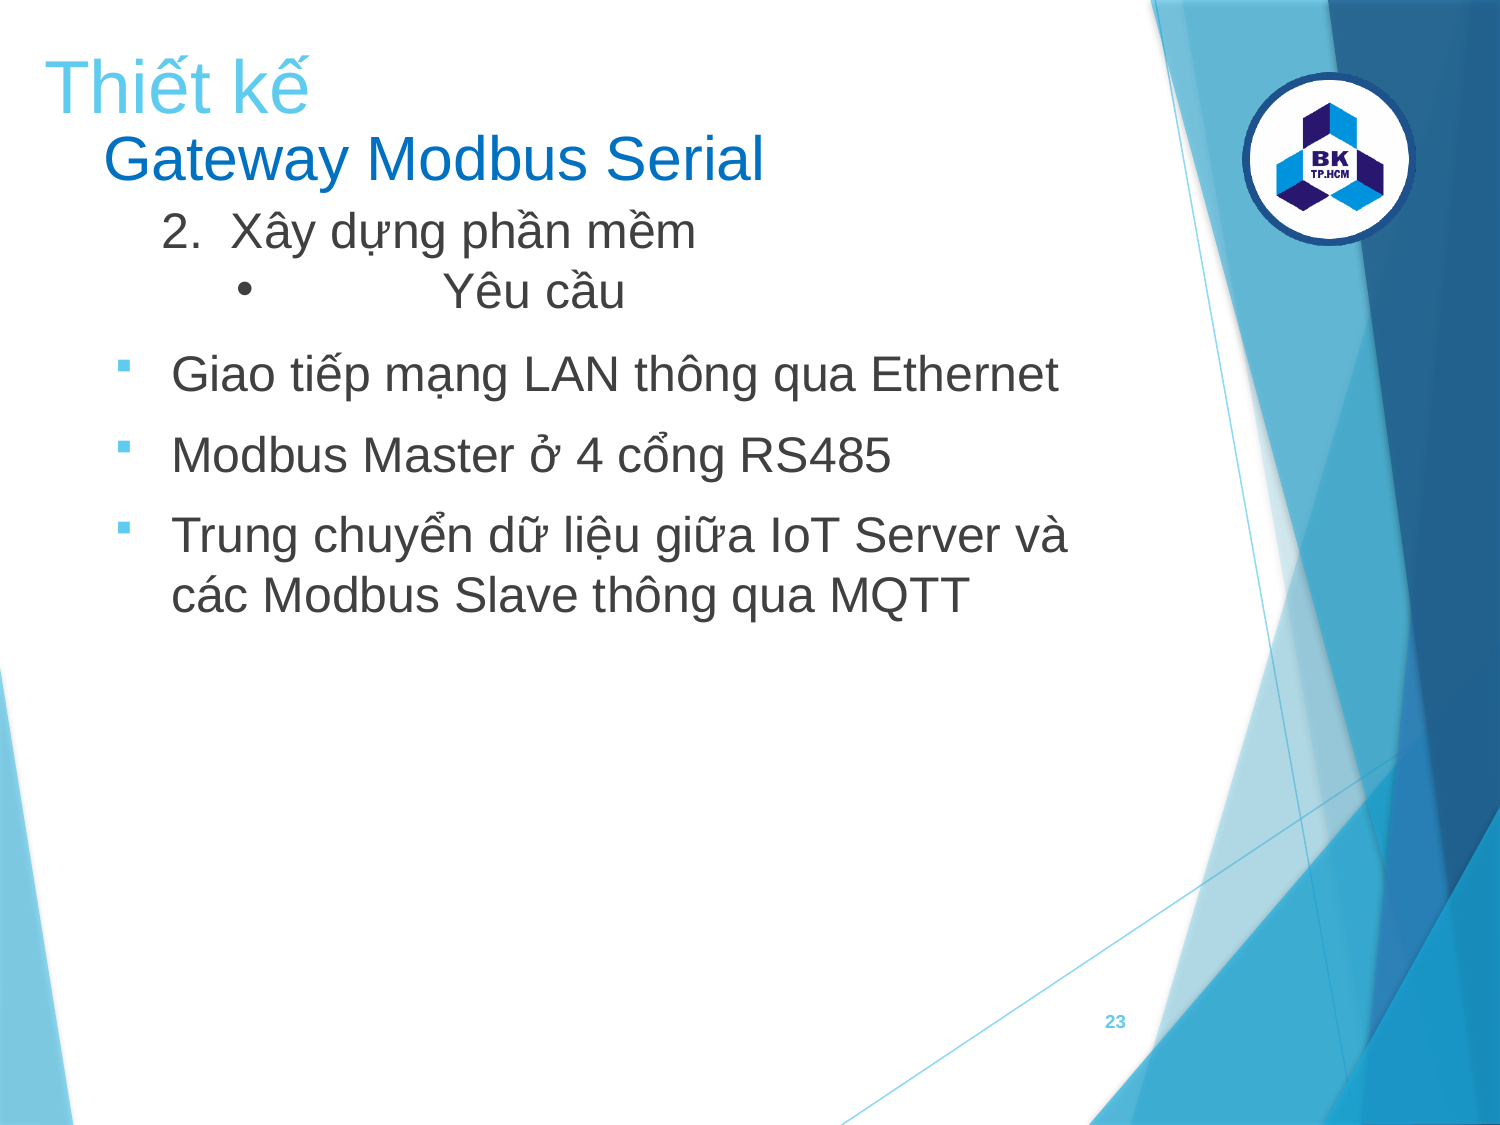

Thiết kế
Gateway Modbus Serial
2.  Xây dựng phần mềm
	Yêu cầu

Giao tiếp mạng LAN thông qua Ethernet
Modbus Master ở 4 cổng RS485
Trung chuyển dữ liệu giữa IoT Server và các Modbus Slave thông qua MQTT

23